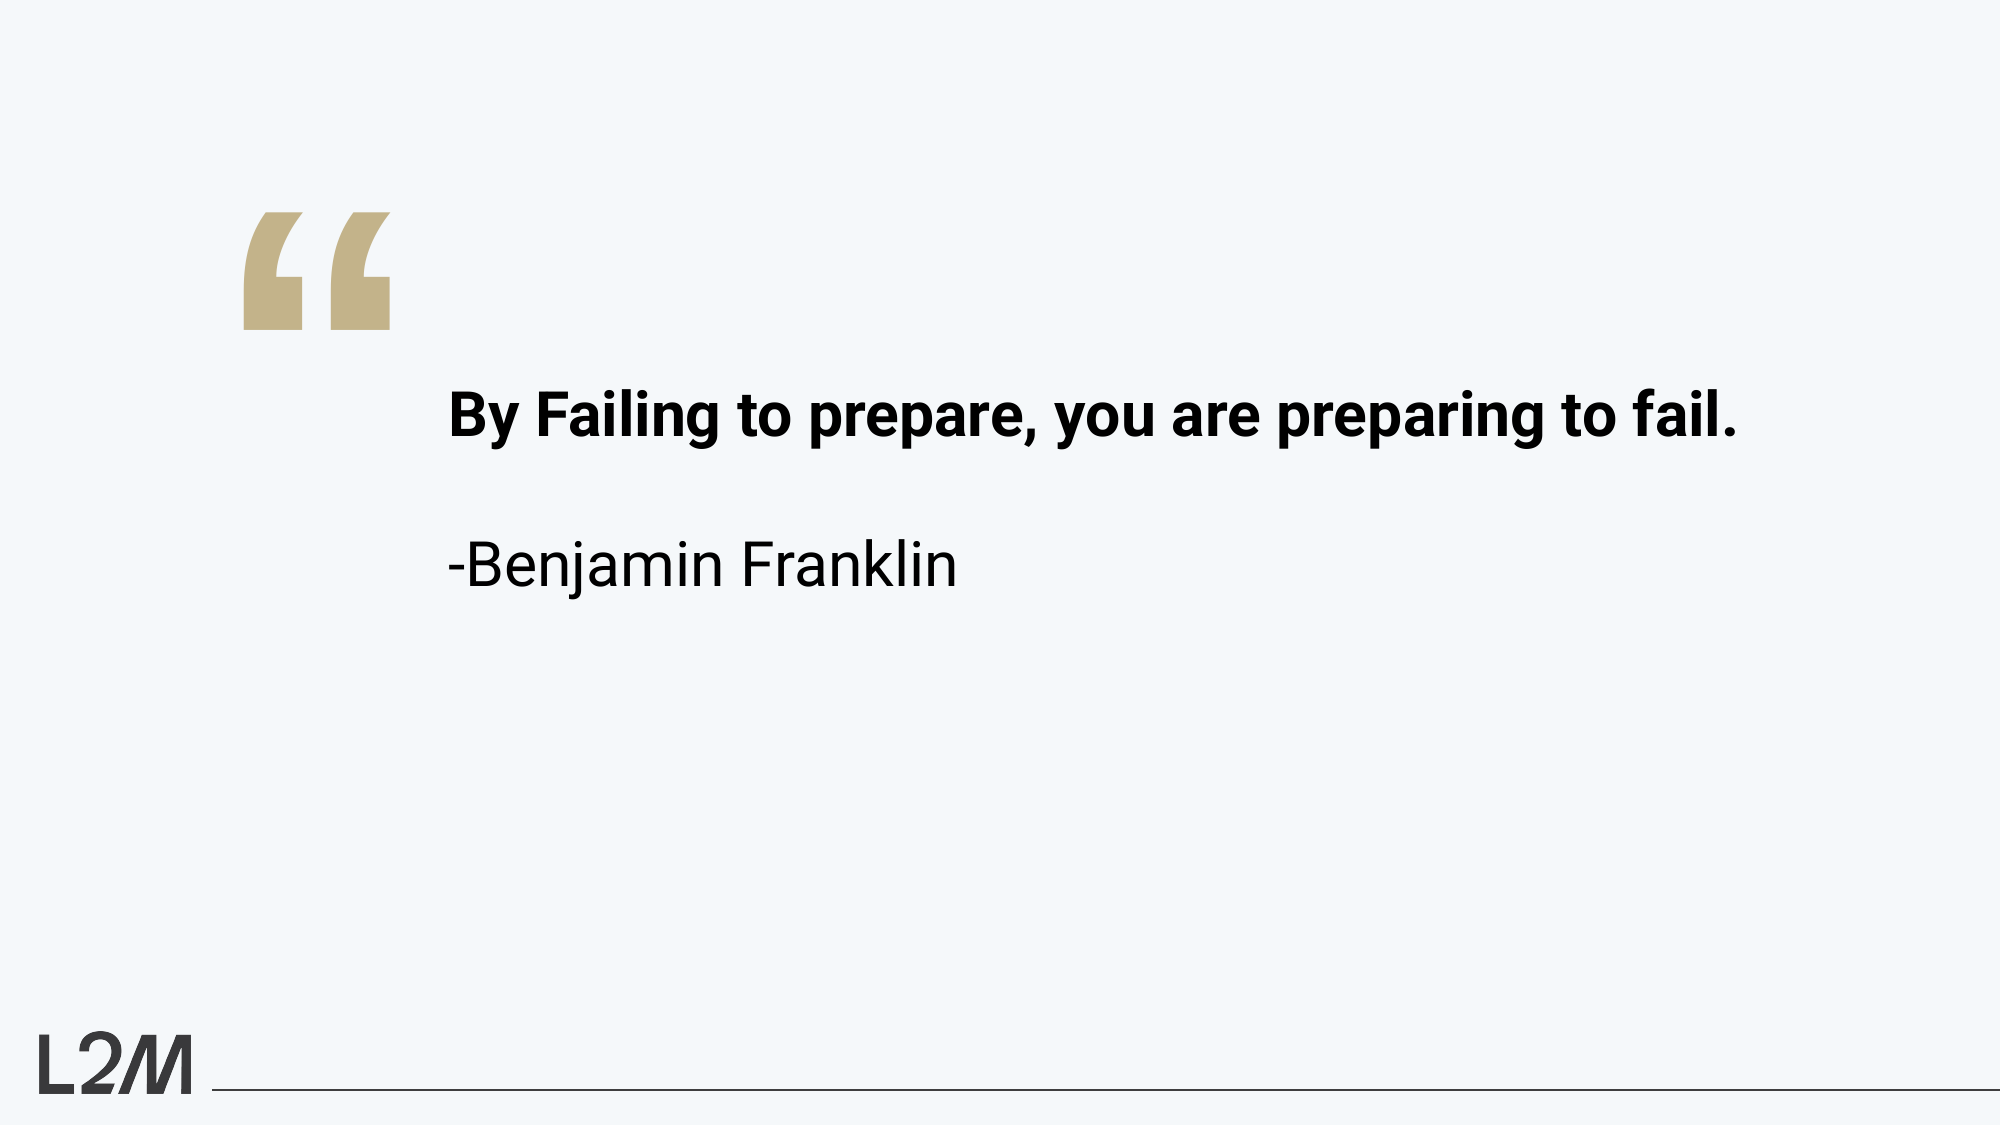

“
By Failing to prepare, you are preparing to fail.

-Benjamin Franklin